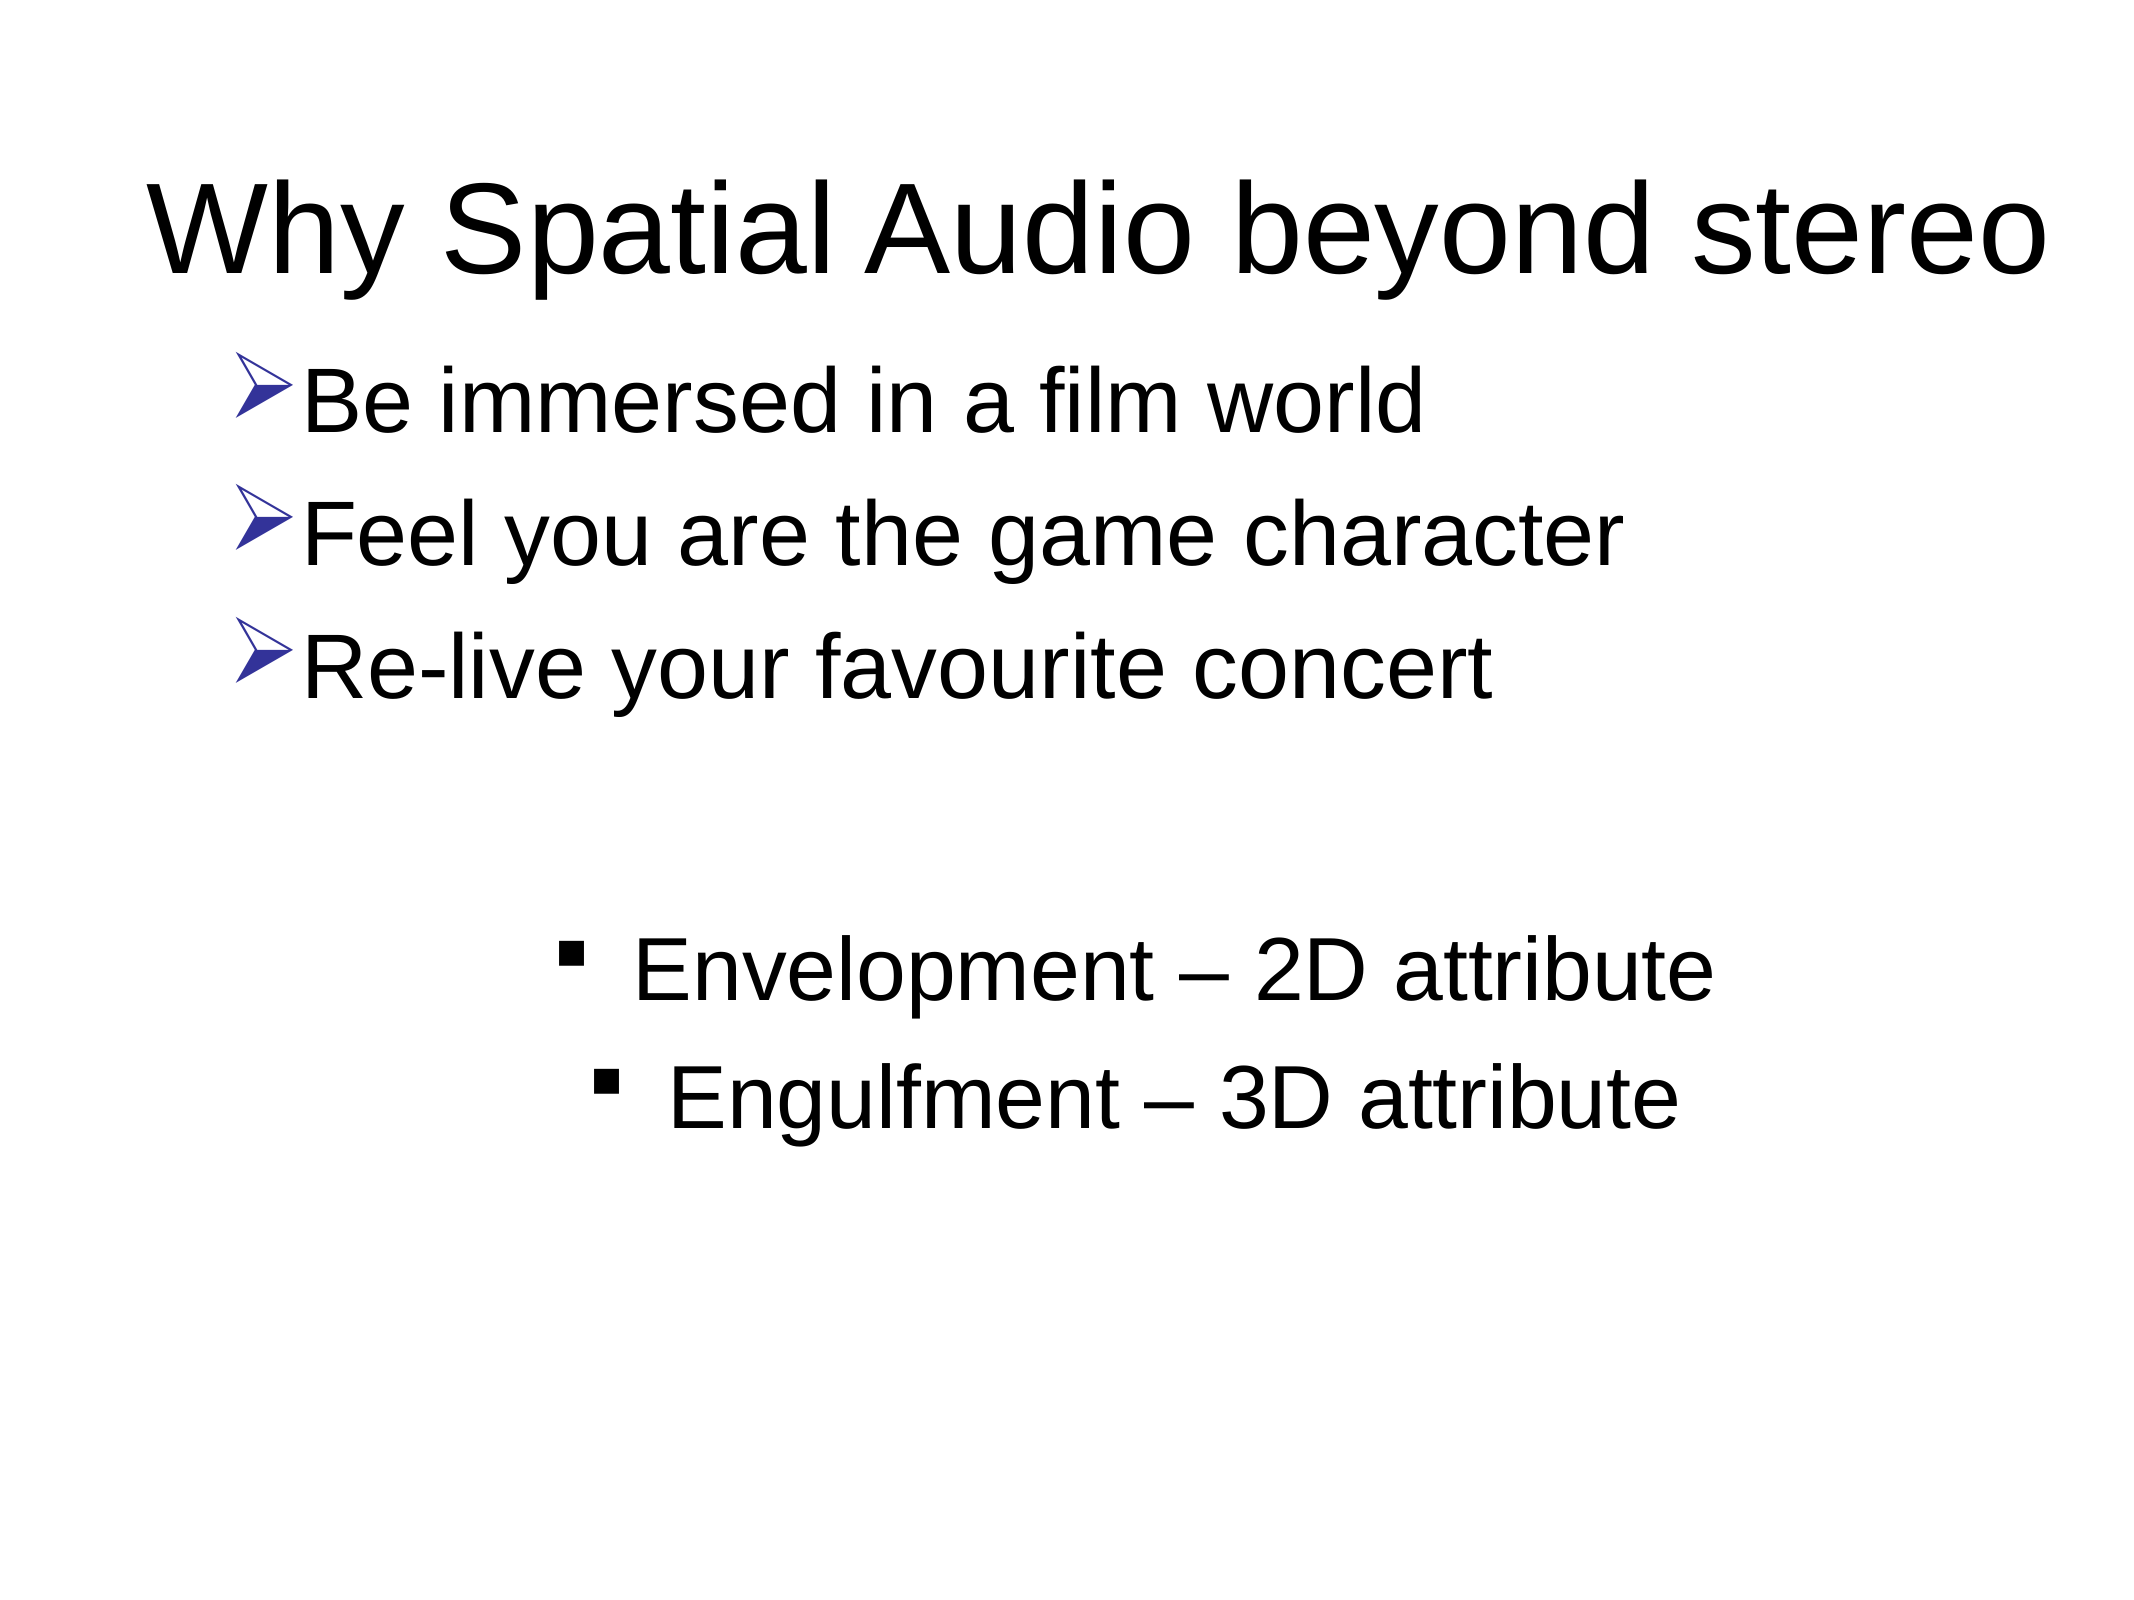

# Why Spatial Audio beyond stereo
Be immersed in a film world
Feel you are the game character
Re-live your favourite concert
Envelopment – 2D attribute
Engulfment – 3D attribute